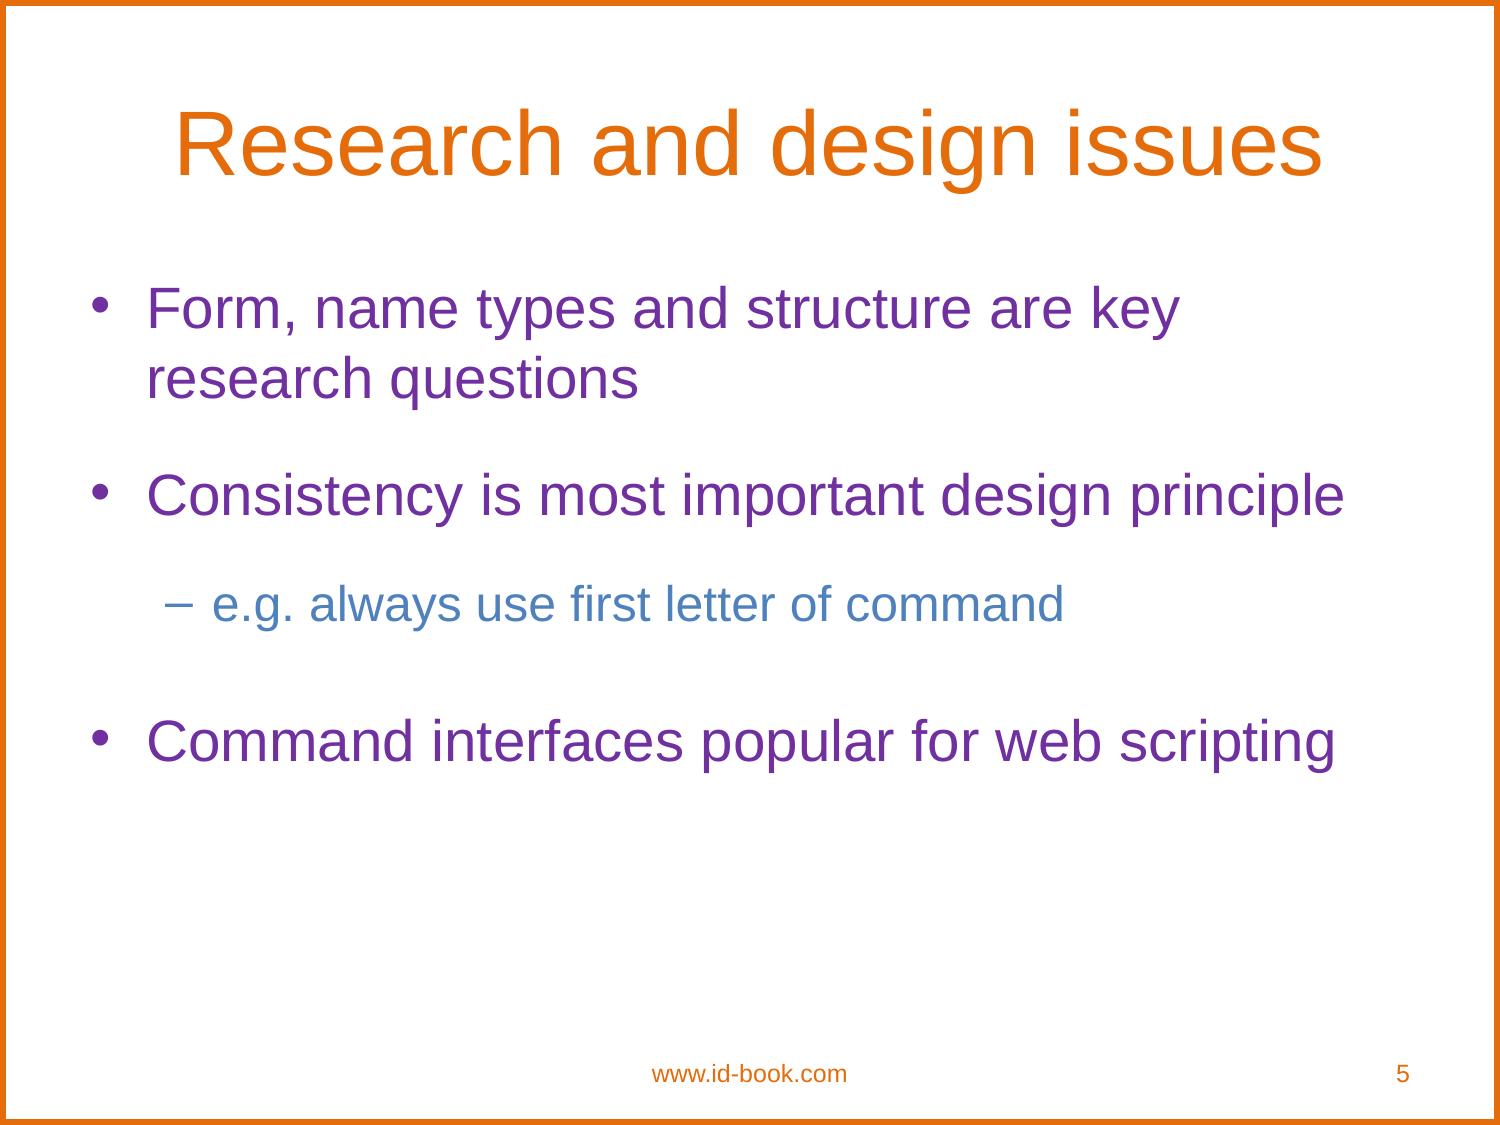

Research and design issues
Form, name types and structure are key research questions

Consistency is most important design principle

e.g. always use first letter of command

Command interfaces popular for web scripting

www.id-book.com
5